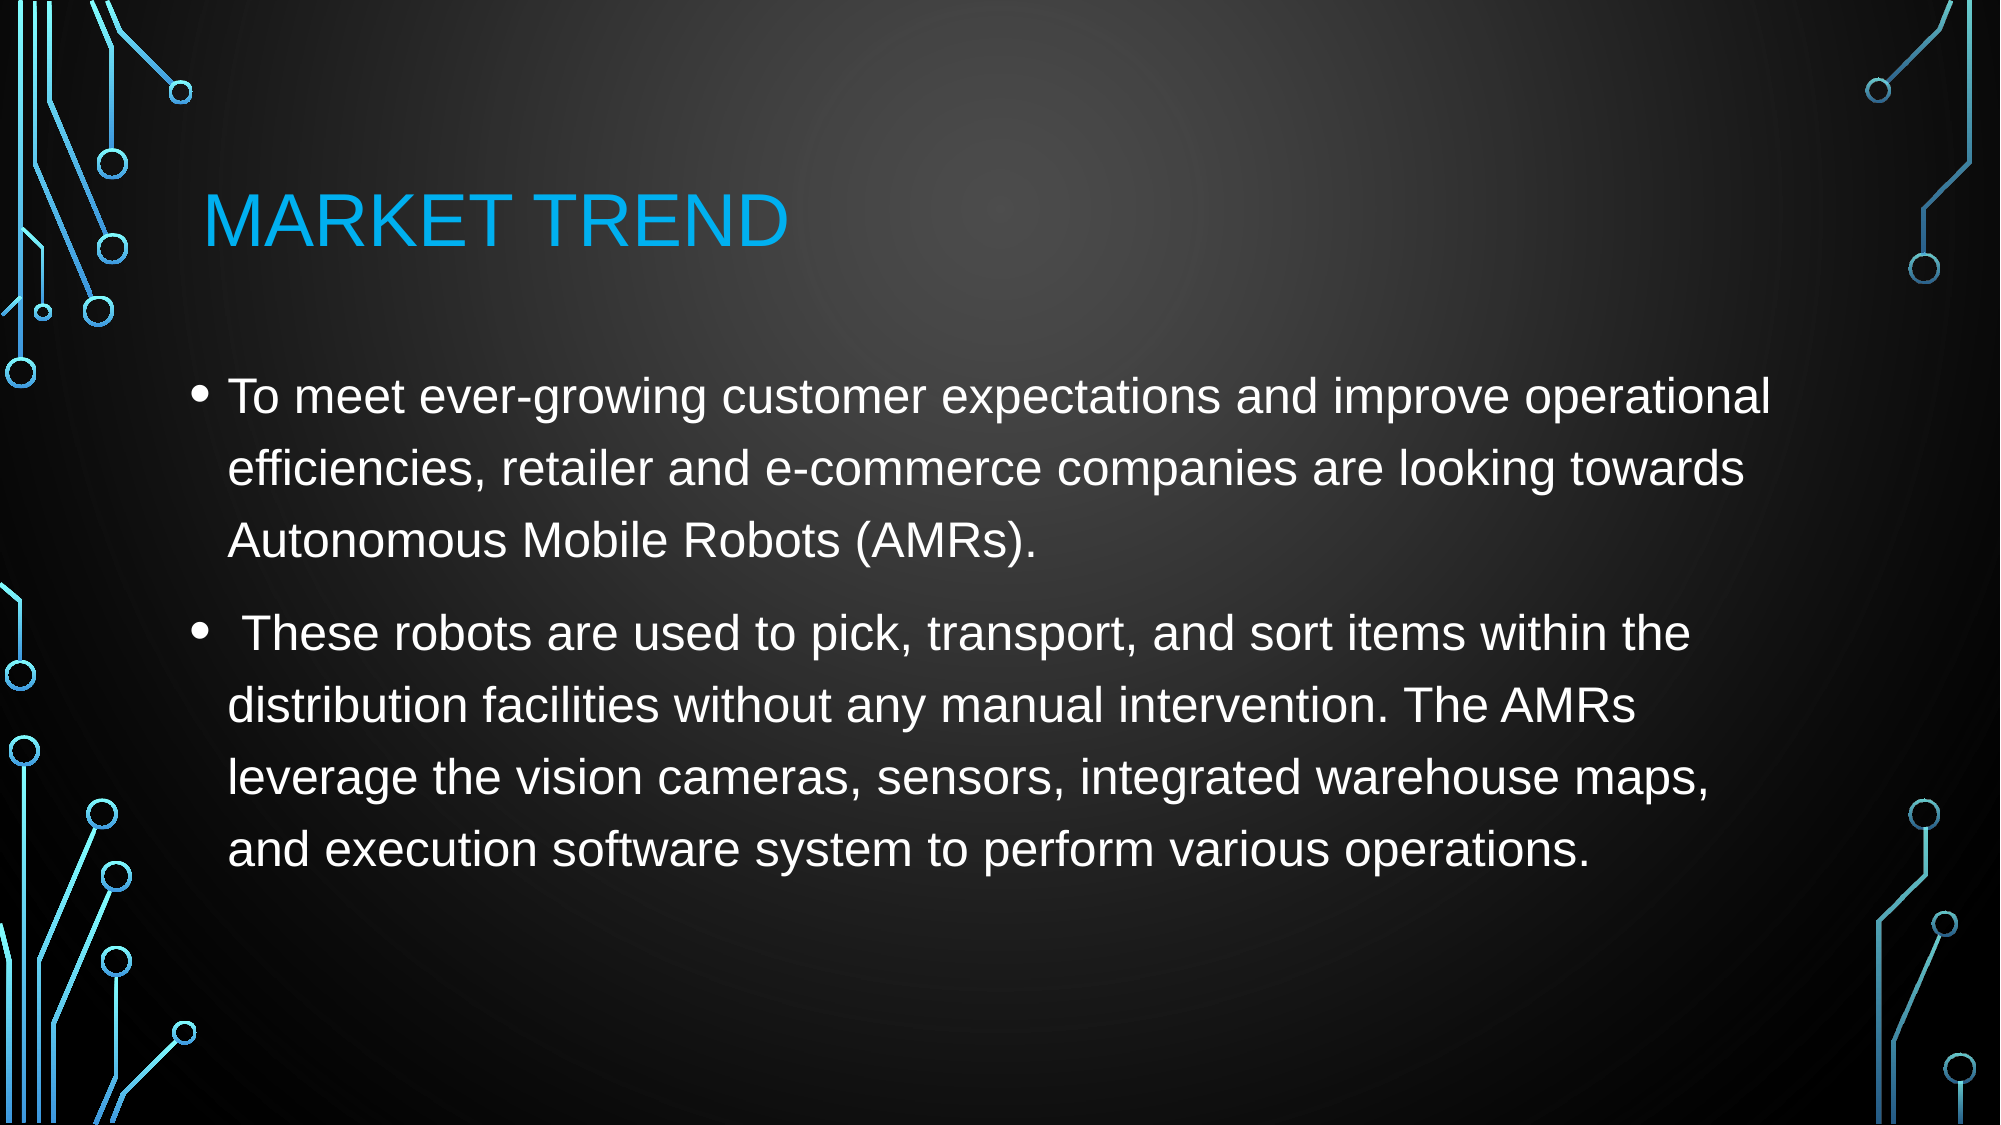

# Market Trend
To meet ever-growing customer expectations and improve operational efficiencies, retailer and e-commerce companies are looking towards Autonomous Mobile Robots (AMRs).
 These robots are used to pick, transport, and sort items within the distribution facilities without any manual intervention. The AMRs leverage the vision cameras, sensors, integrated warehouse maps, and execution software system to perform various operations.